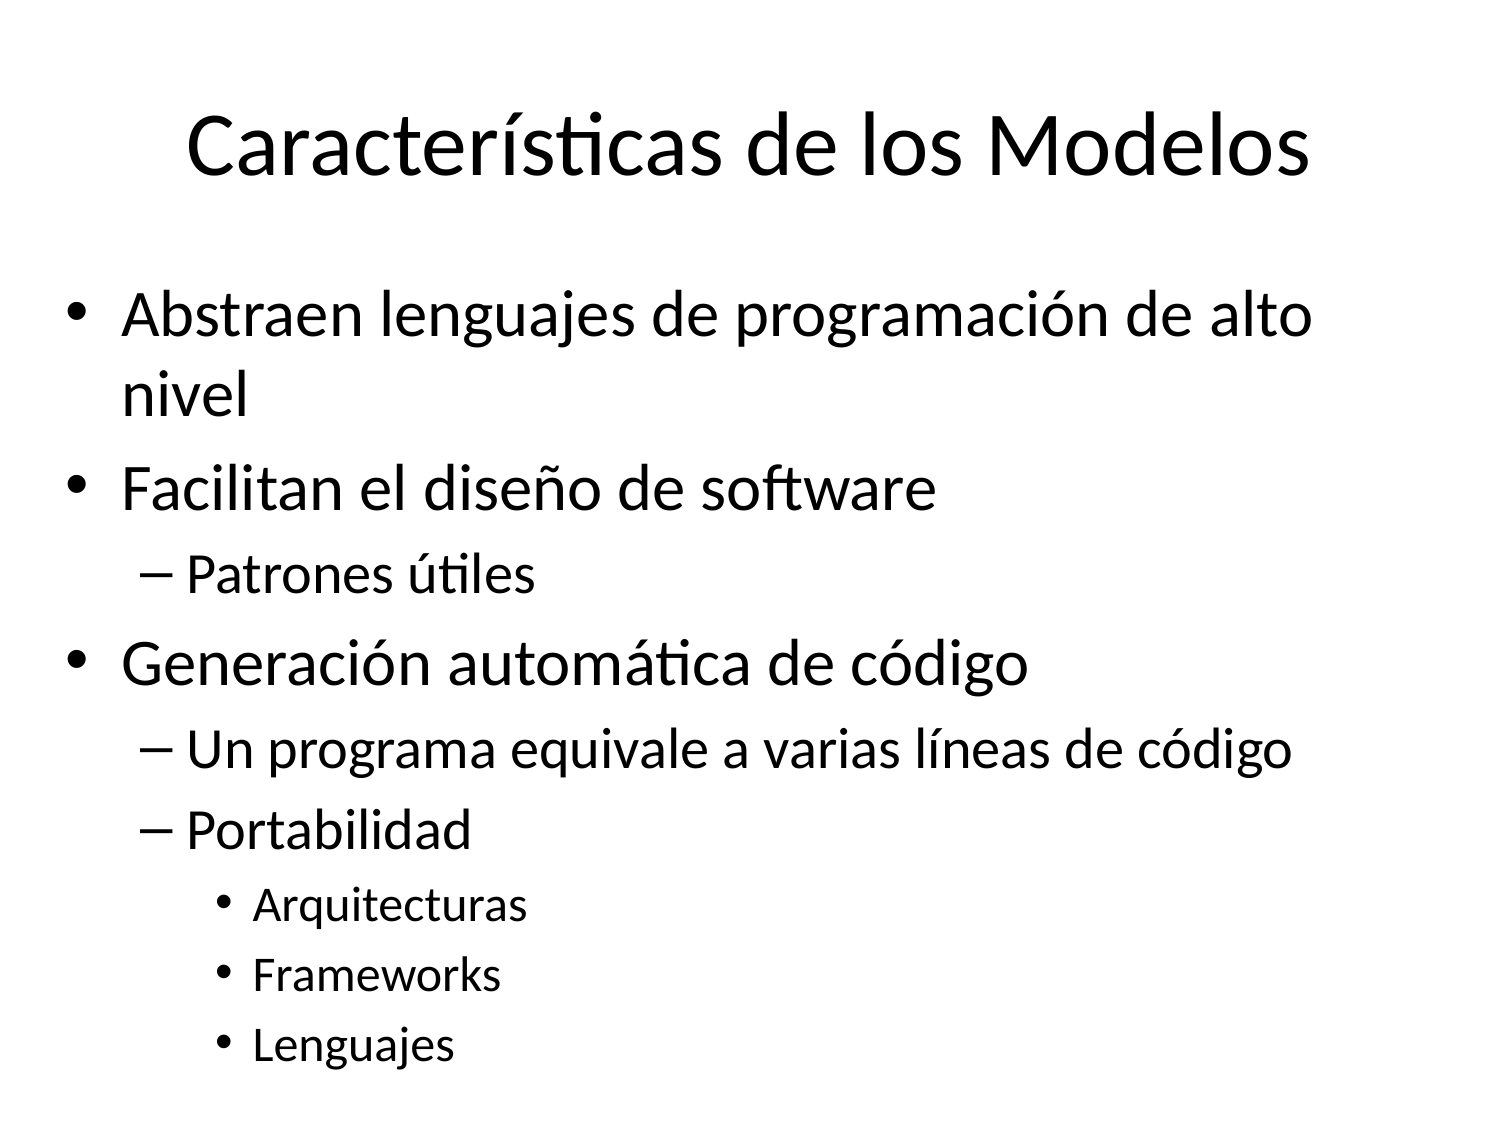

# Características de los Modelos
Abstraen lenguajes de programación de alto nivel
Facilitan el diseño de software
Patrones útiles
Generación automática de código
Un programa equivale a varias líneas de código
Portabilidad
Arquitecturas
Frameworks
Lenguajes